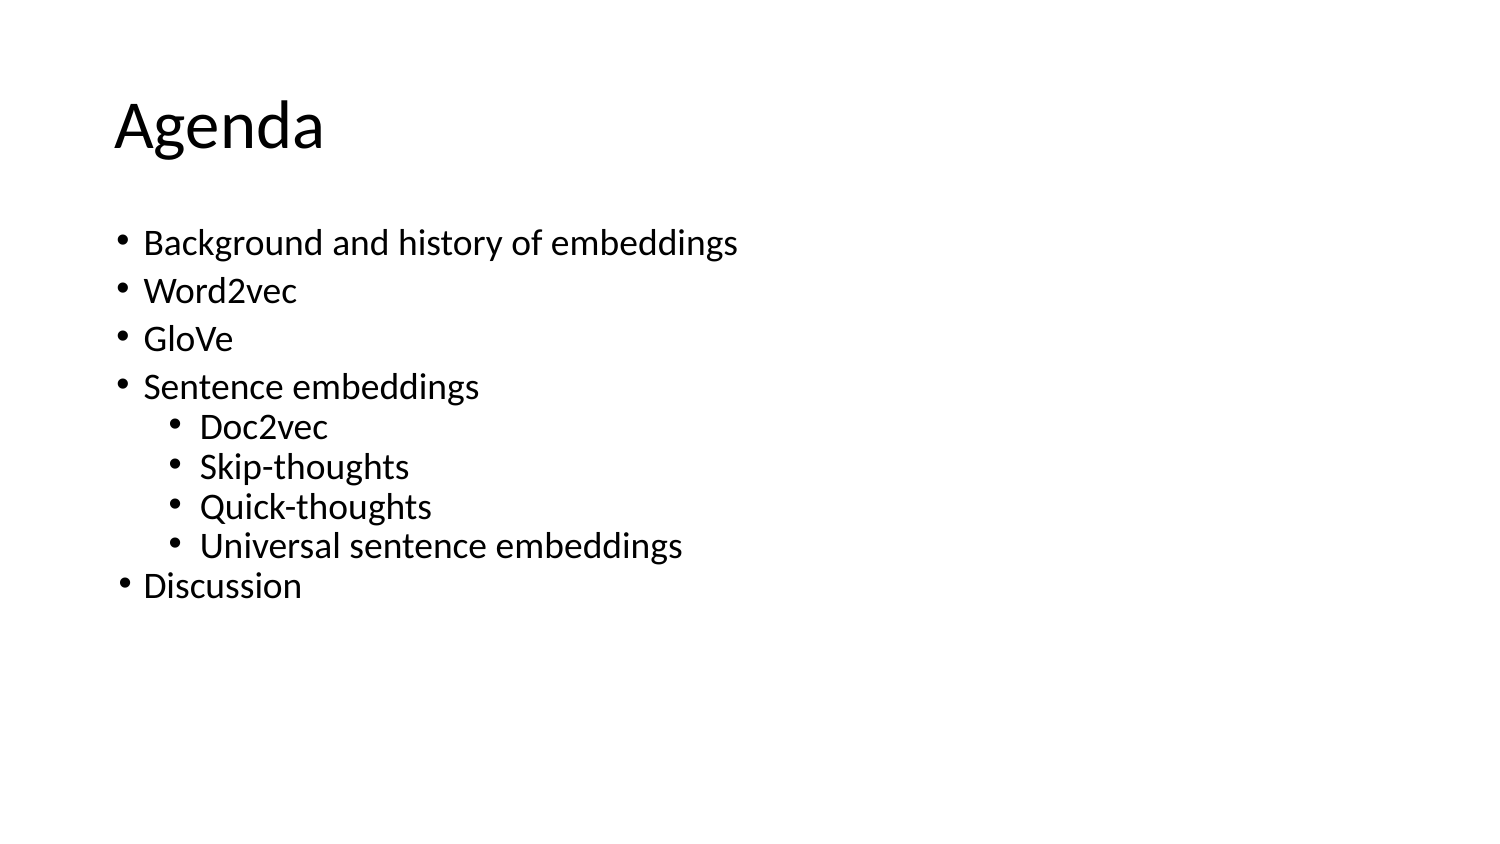

# Agenda
Background and history of embeddings
Word2vec
GloVe
Sentence embeddings
Doc2vec
Skip-thoughts
Quick-thoughts
Universal sentence embeddings
Discussion